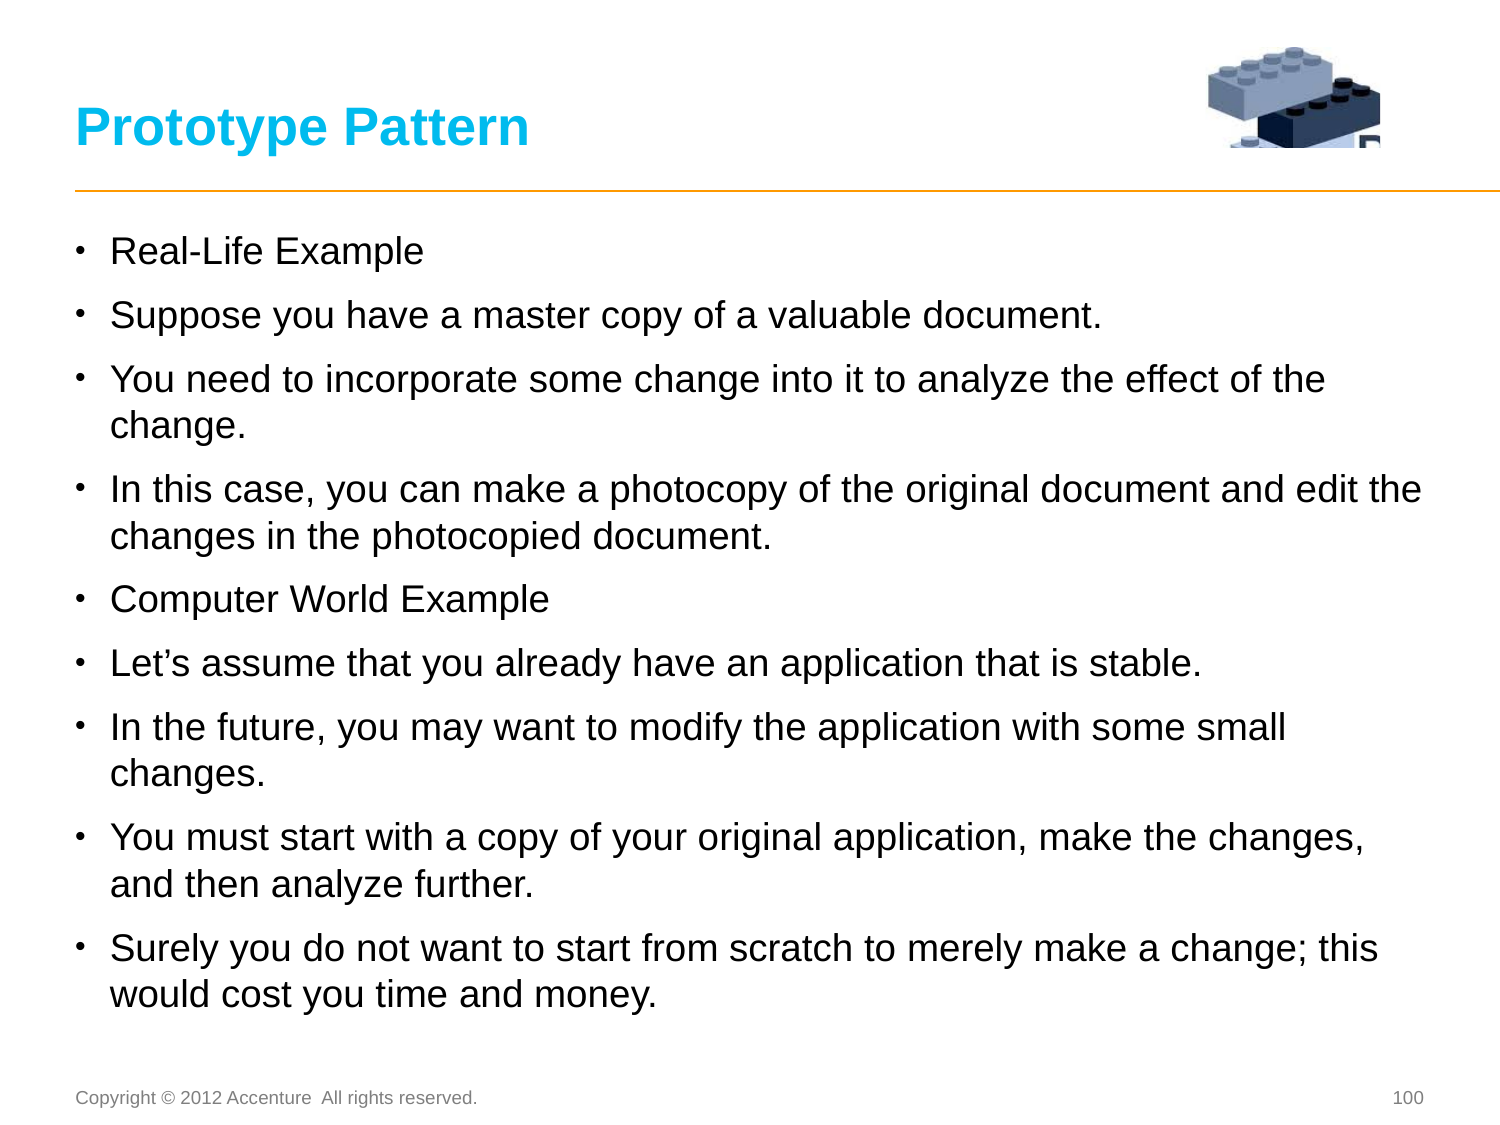

# Prototype Pattern
Real-Life Example
Suppose you have a master copy of a valuable document.
You need to incorporate some change into it to analyze the effect of the change.
In this case, you can make a photocopy of the original document and edit the changes in the photocopied document.
Computer World Example
Let’s assume that you already have an application that is stable.
In the future, you may want to modify the application with some small changes.
You must start with a copy of your original application, make the changes, and then analyze further.
Surely you do not want to start from scratch to merely make a change; this would cost you time and money.